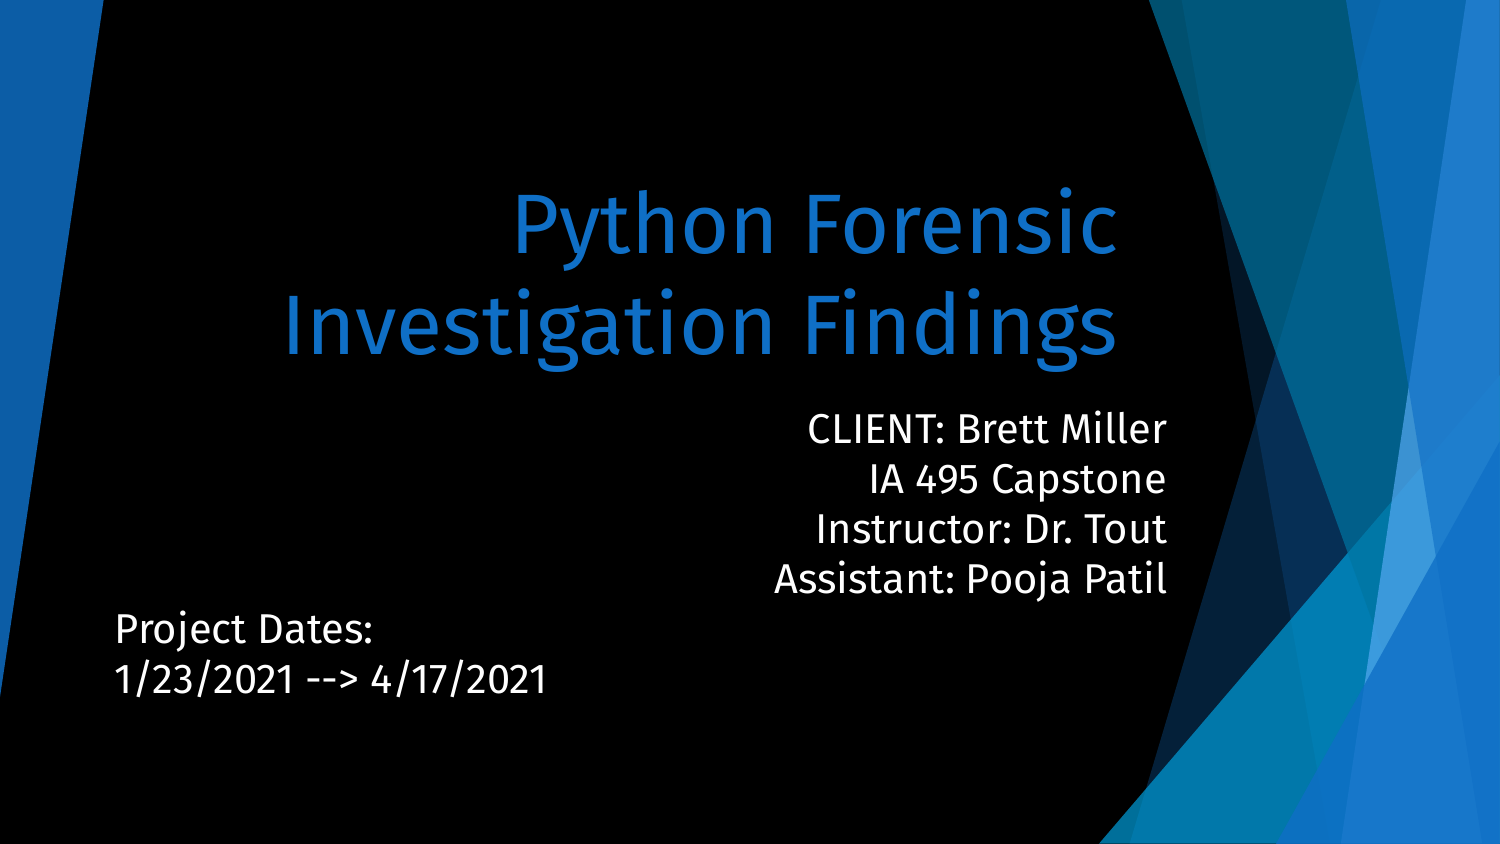

# Python Forensic Investigation Findings
CLIENT: Brett Miller
IA 495 Capstone
Instructor: Dr. Tout
Assistant: Pooja Patil
Project Dates:
1/23/2021 --> 4/17/2021